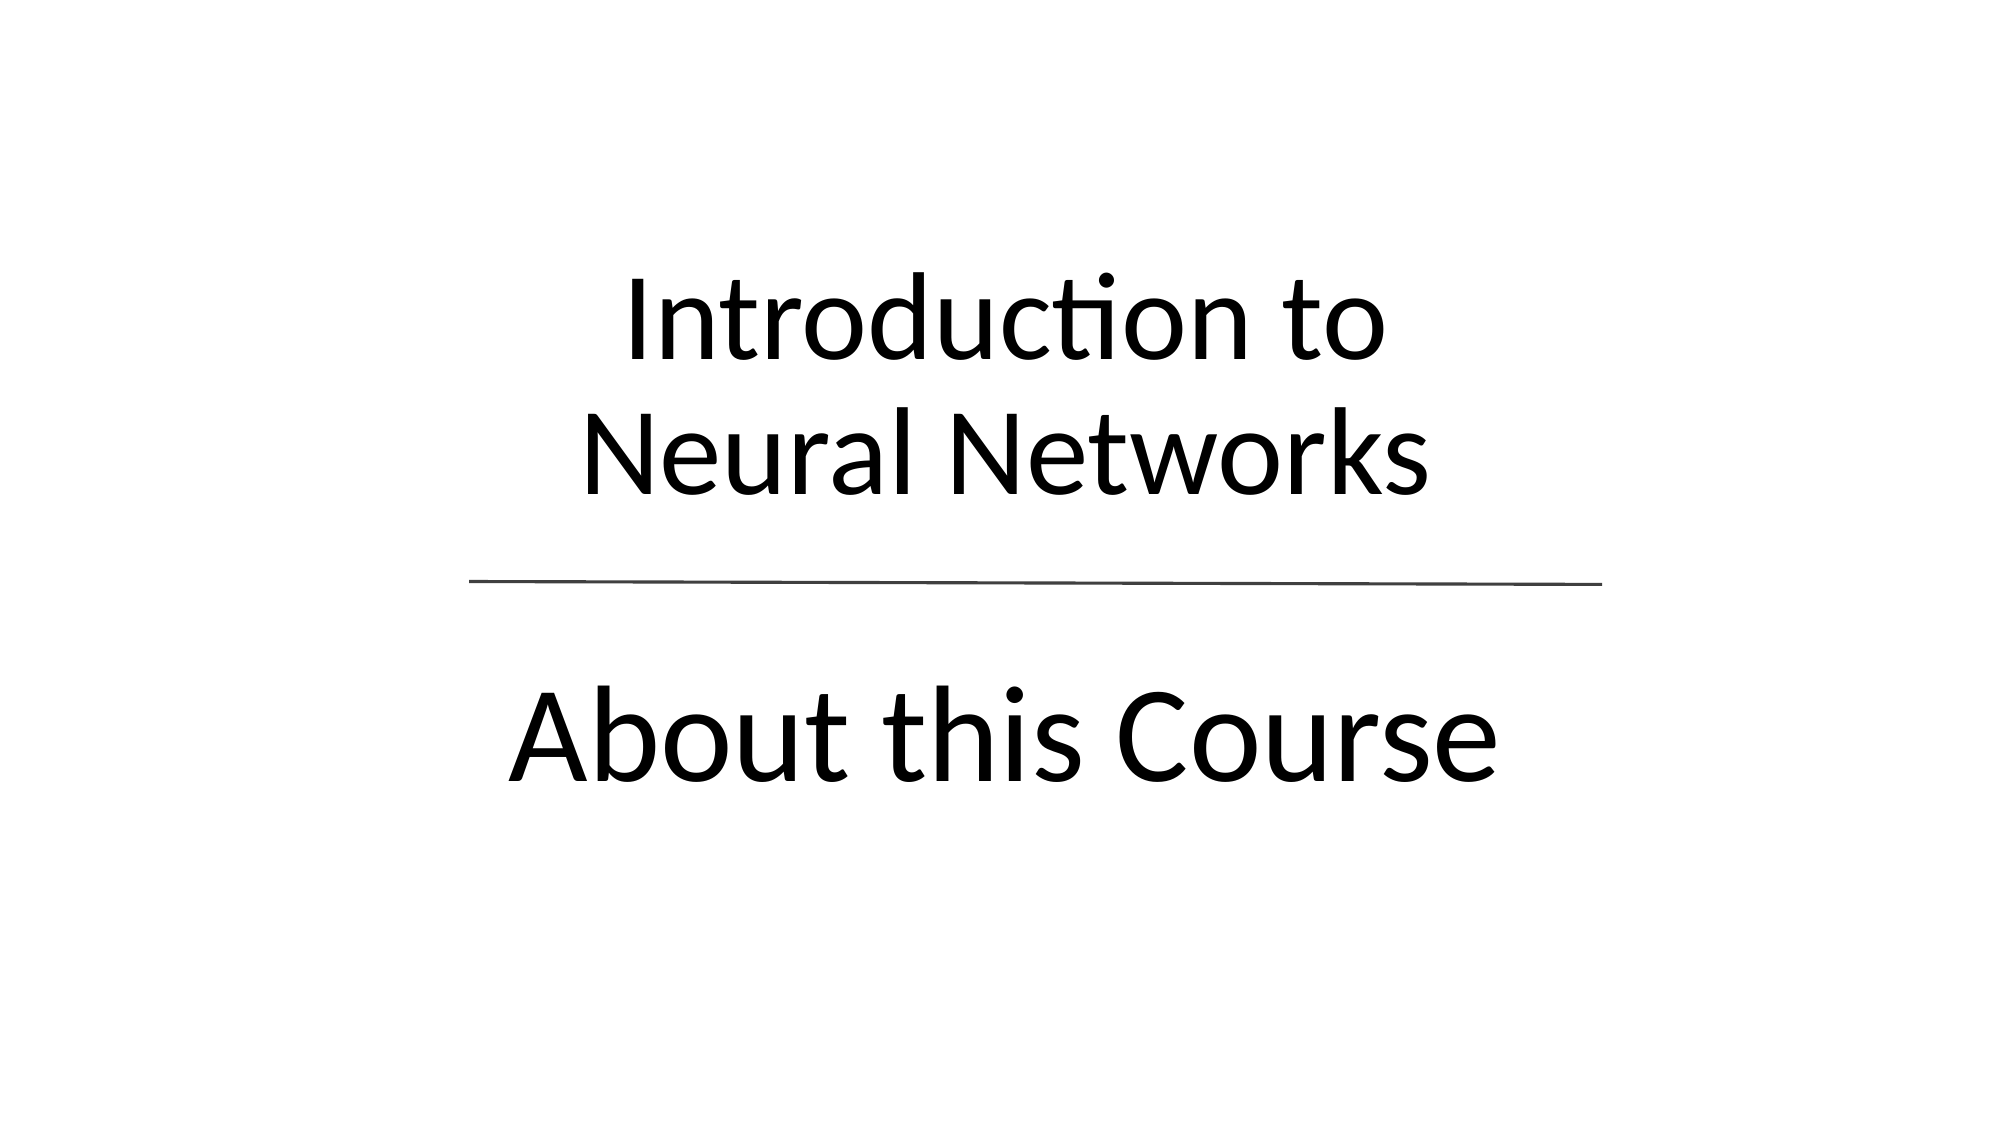

# Introduction to Neural Networks
About this Course